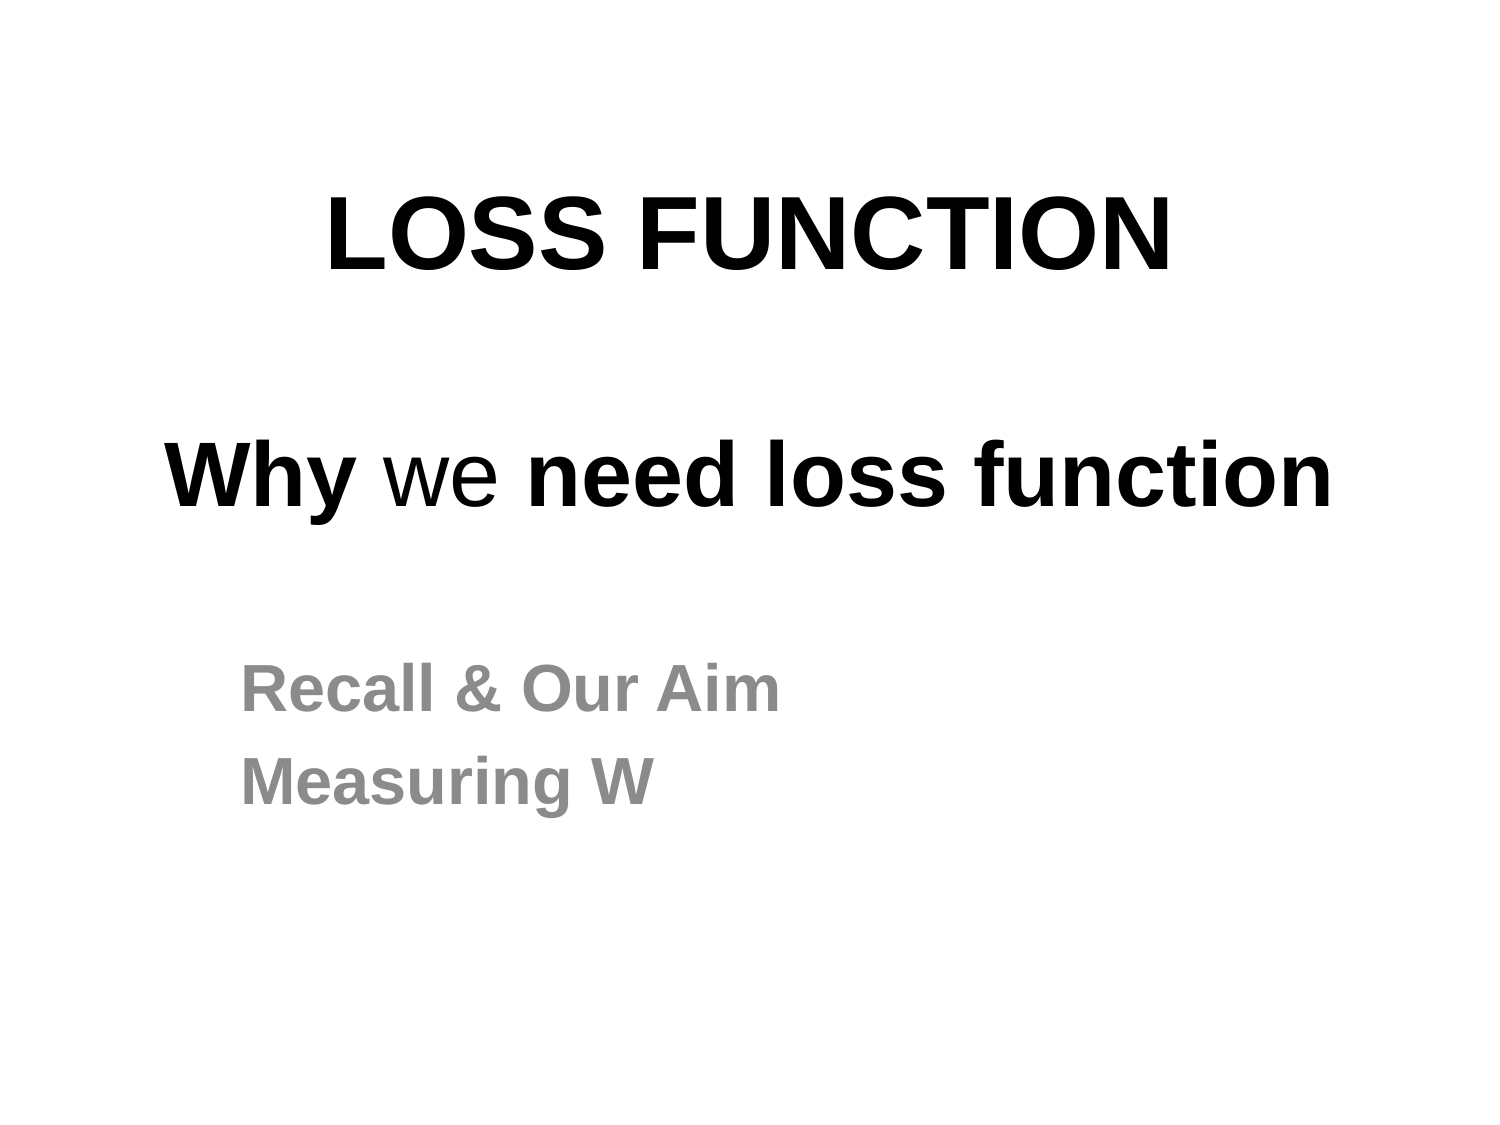

LOSS FUNCTION
# Why we need loss function
Recall & Our Aim
Measuring W